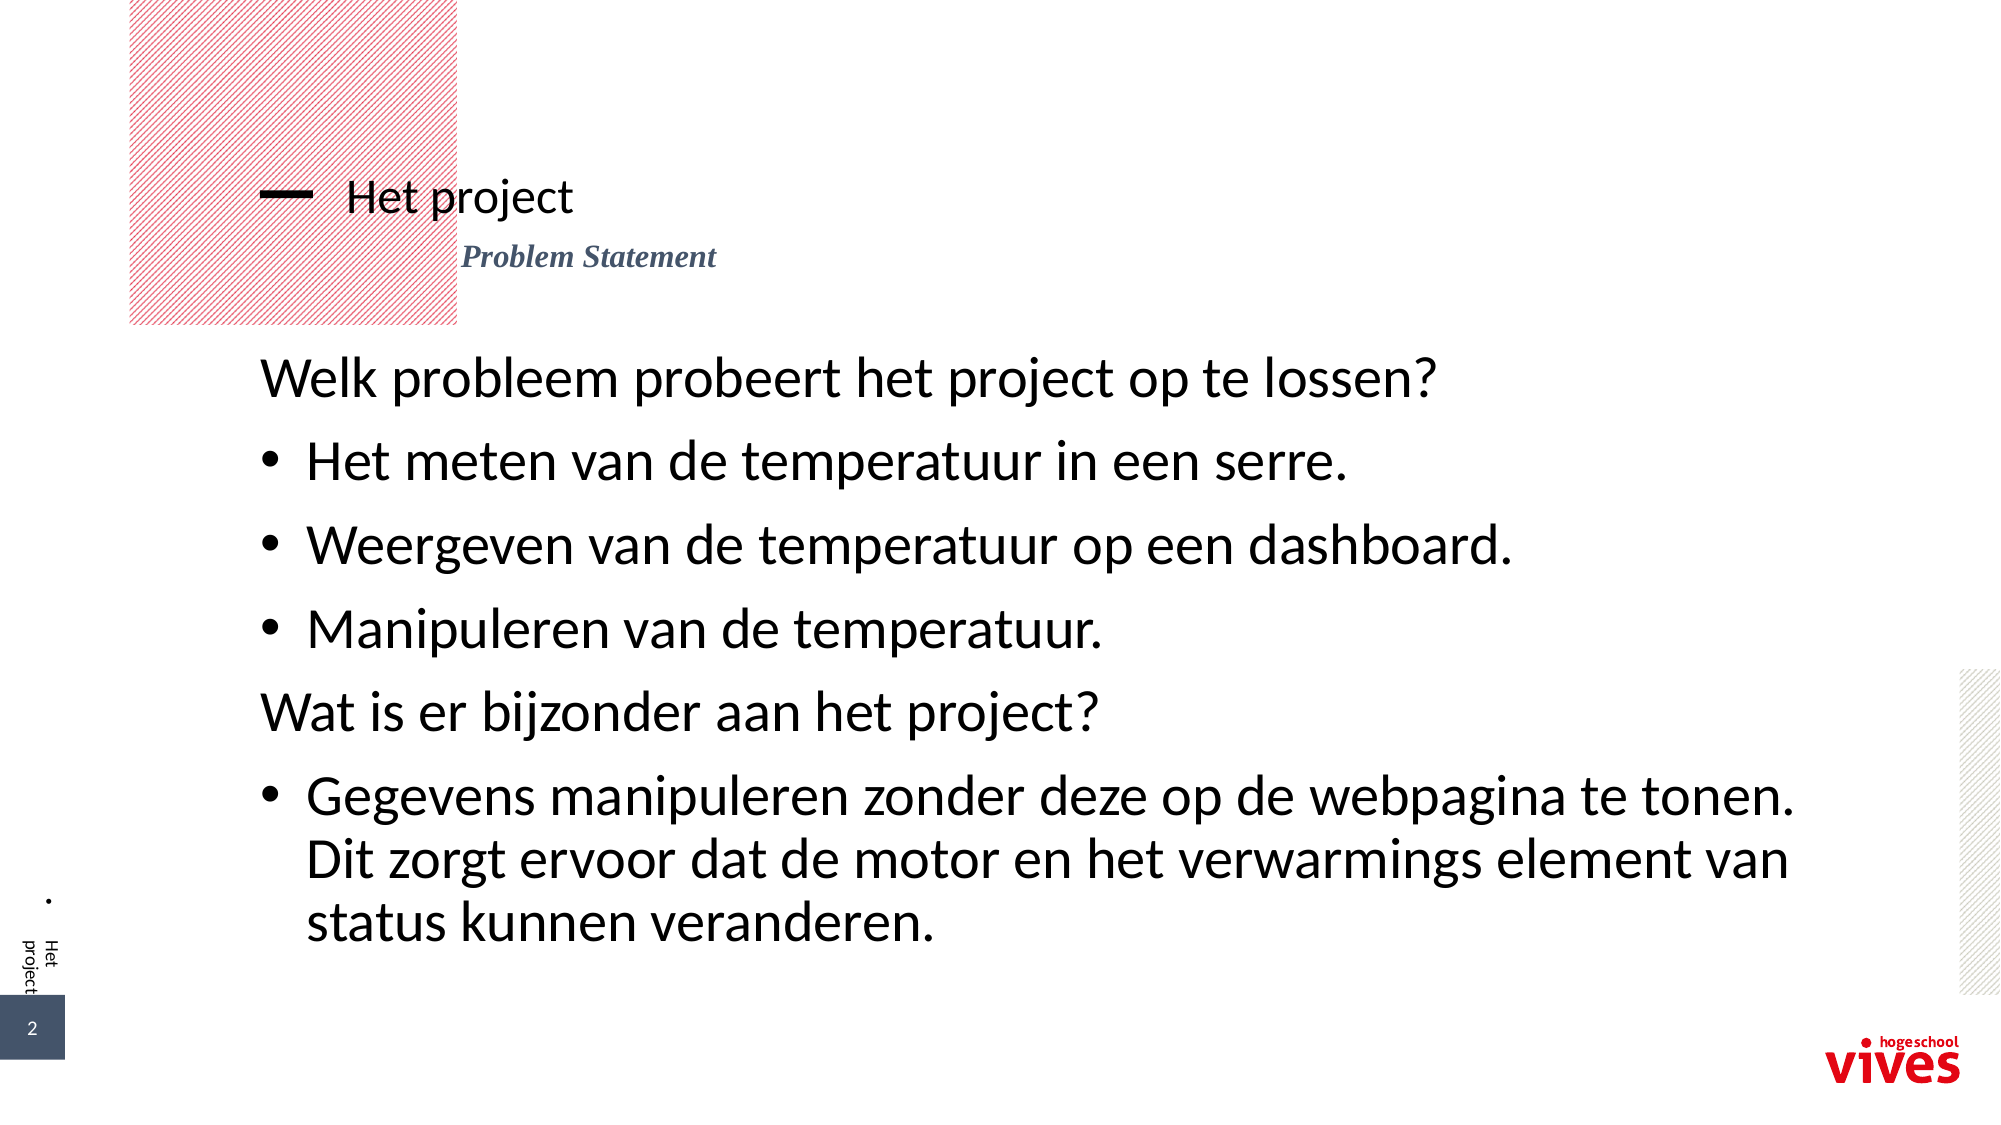

# Het project
Problem Statement
Welk probleem probeert het project op te lossen?
Het meten van de temperatuur in een serre.
Weergeven van de temperatuur op een dashboard.
Manipuleren van de temperatuur.
Wat is er bijzonder aan het project?
Gegevens manipuleren zonder deze op de webpagina te tonen.
Dit zorgt ervoor dat de motor en het verwarmings element van status kunnen veranderen.

Het project